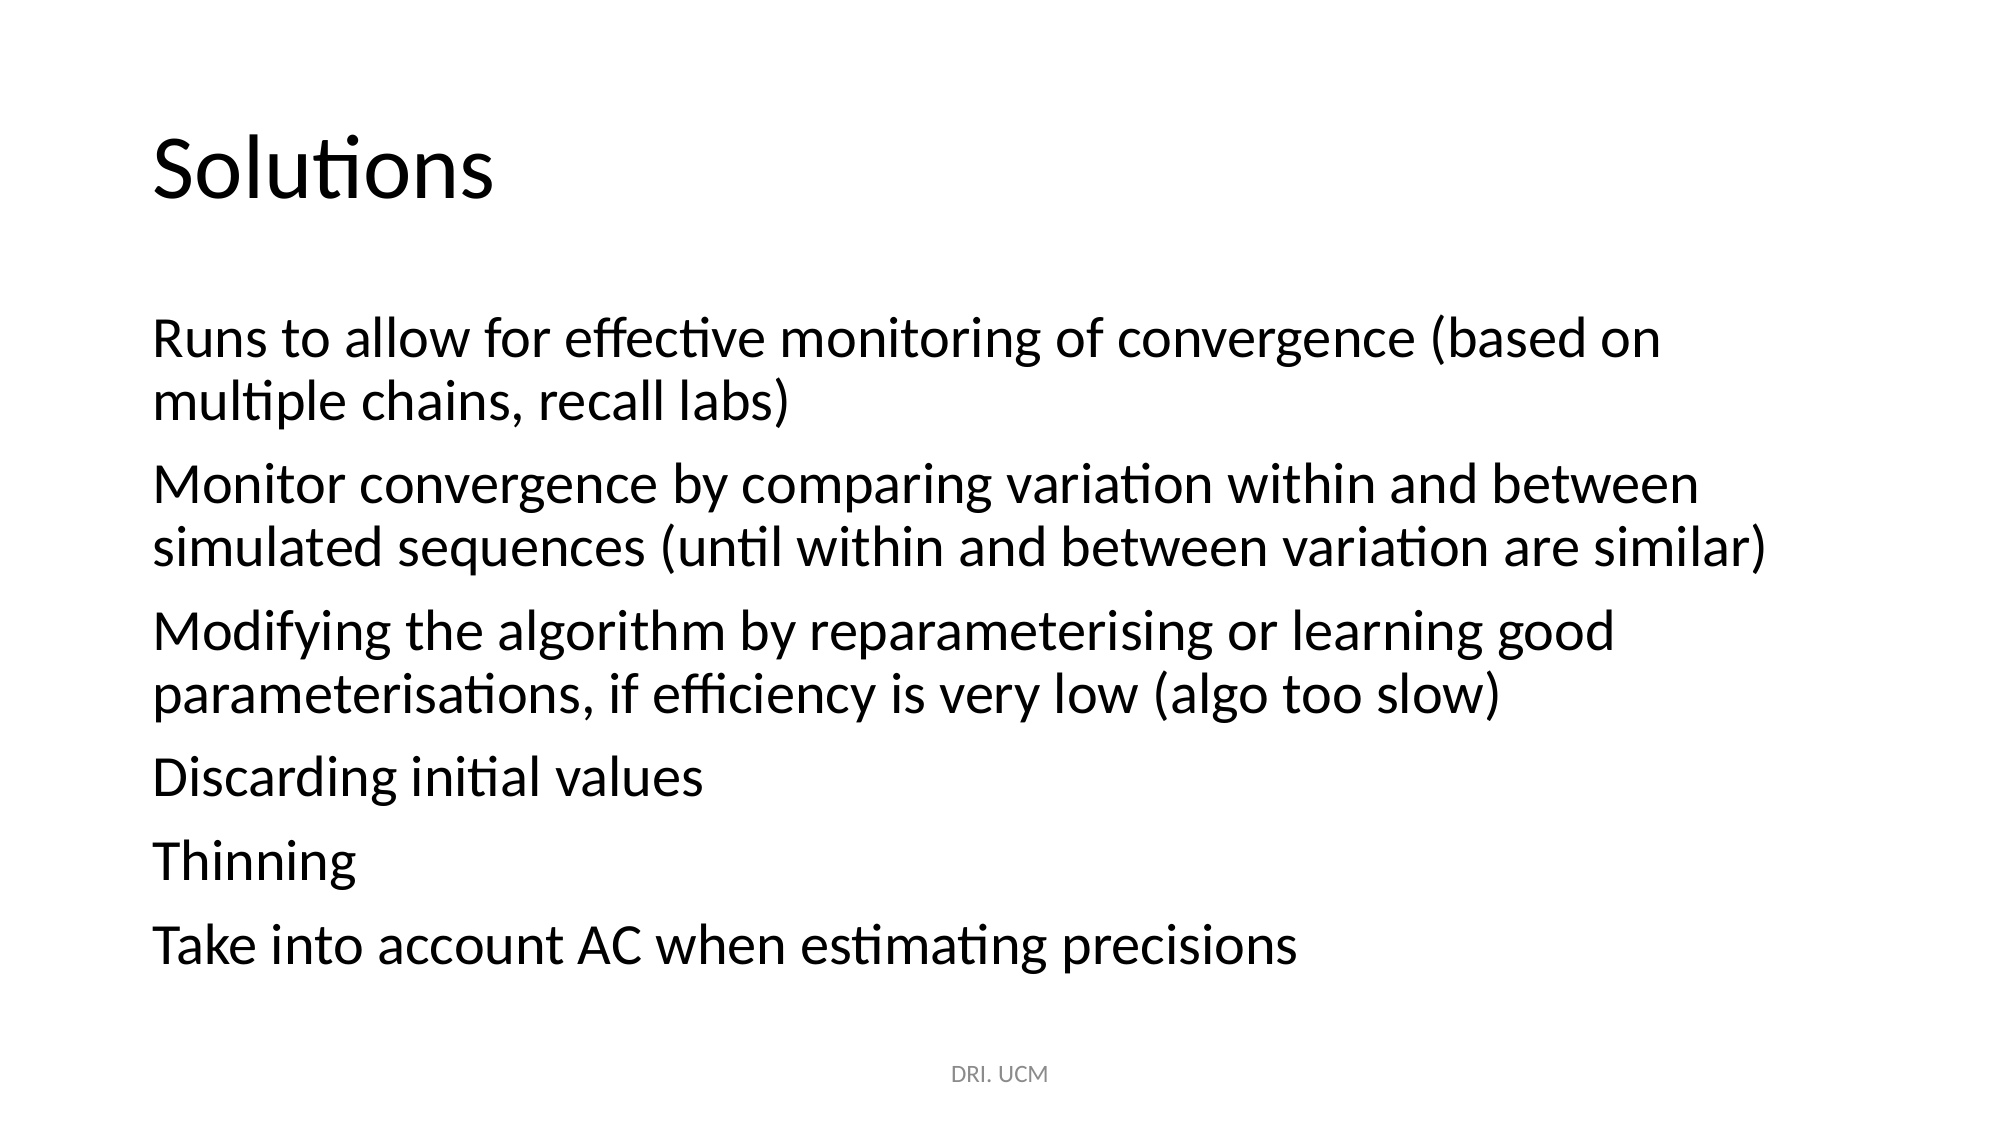

# Solutions
Runs to allow for effective monitoring of convergence (based on multiple chains, recall labs)
Monitor convergence by comparing variation within and between simulated sequences (until within and between variation are similar)
Modifying the algorithm by reparameterising or learning good parameterisations, if efficiency is very low (algo too slow)
Discarding initial values
Thinning
Take into account AC when estimating precisions
DRI. UCM